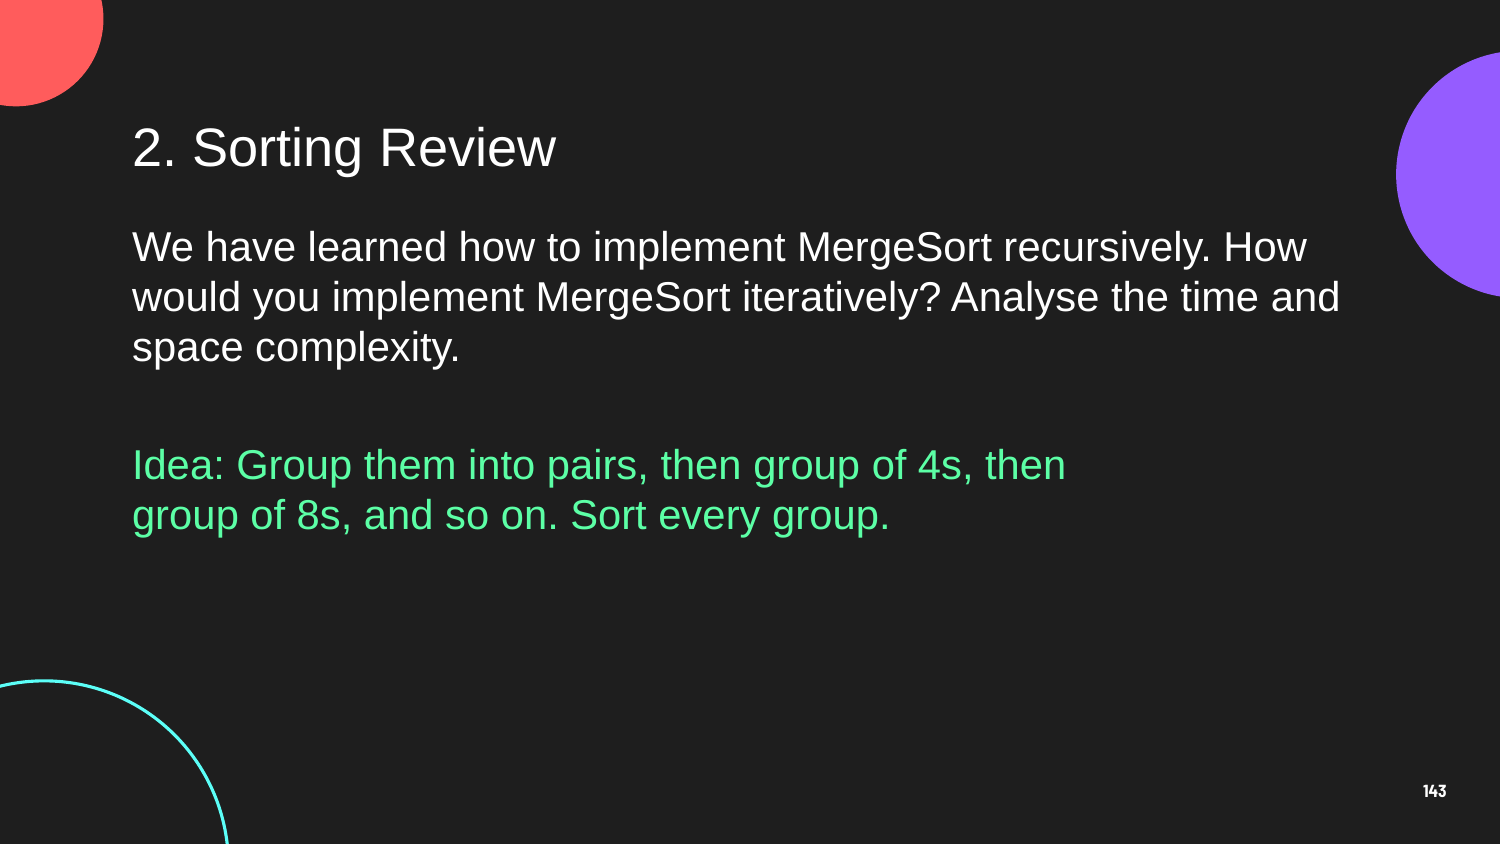

2. Sorting Review

We have learned how to implement MergeSort recursively. How would you implement MergeSort iteratively? Analyse the time and space complexity.
Idea: Group them into pairs, then group of 4s, then group of 8s, and so on. Sort every group.
143